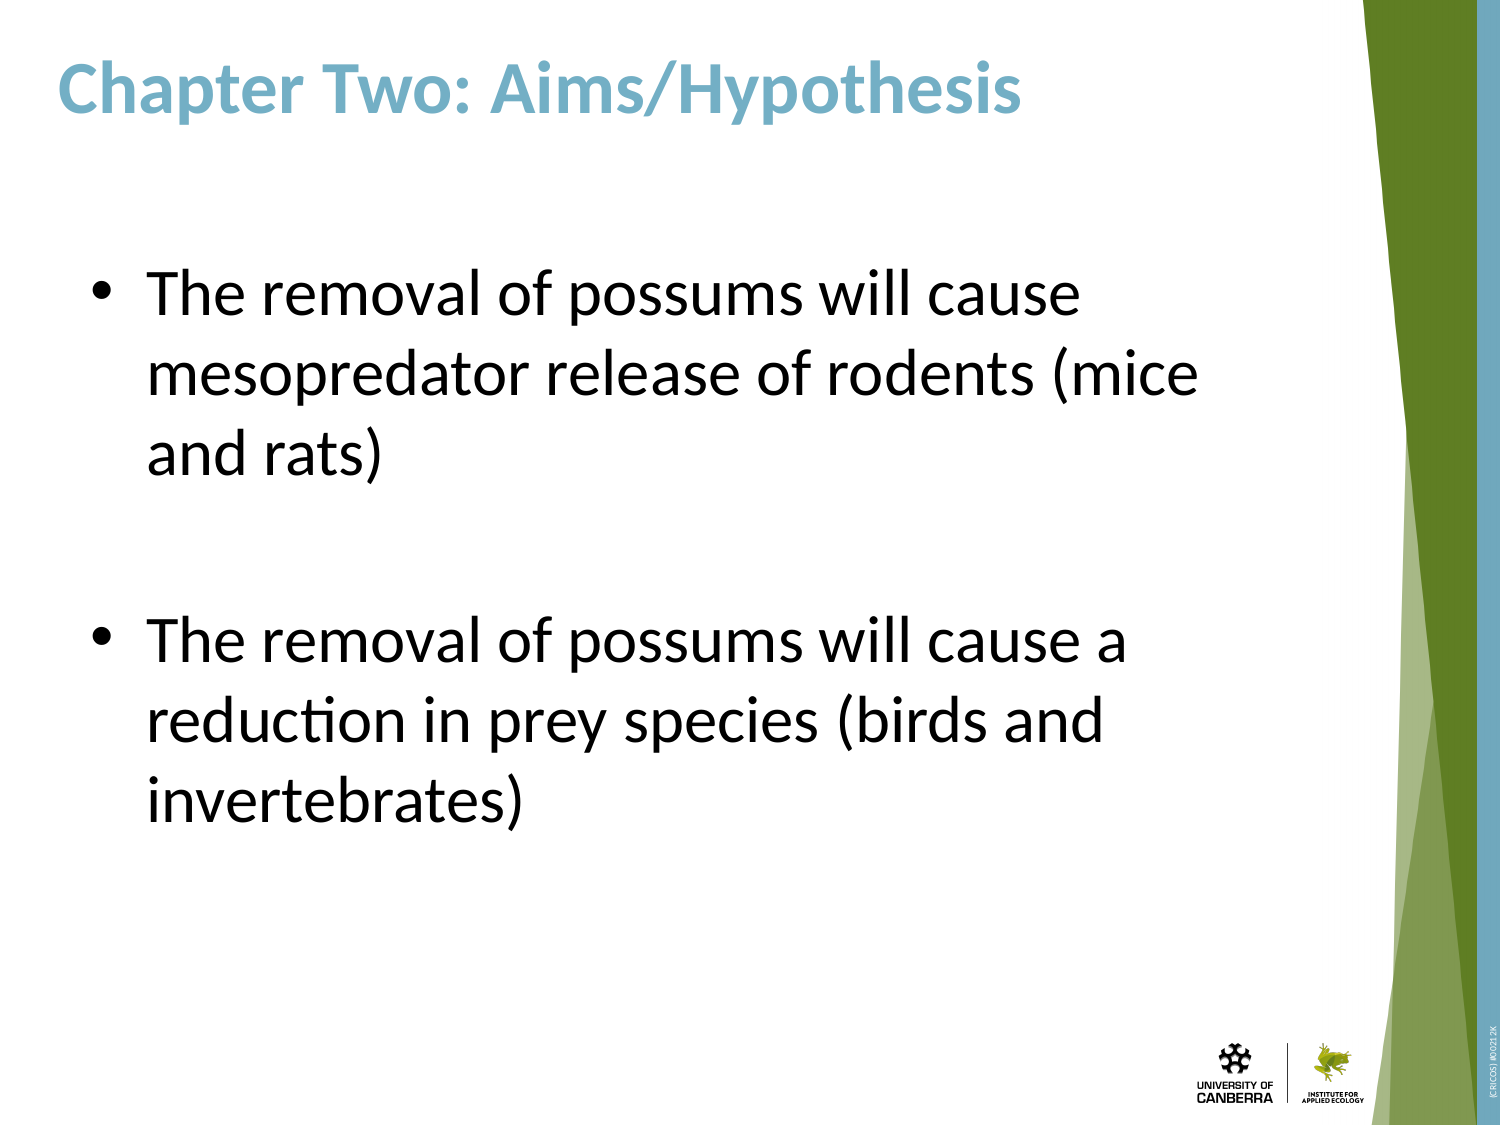

Chapter Two: Aims/Hypothesis
The removal of possums will cause mesopredator release of rodents (mice and rats)

The removal of possums will cause a reduction in prey species (birds and invertebrates)